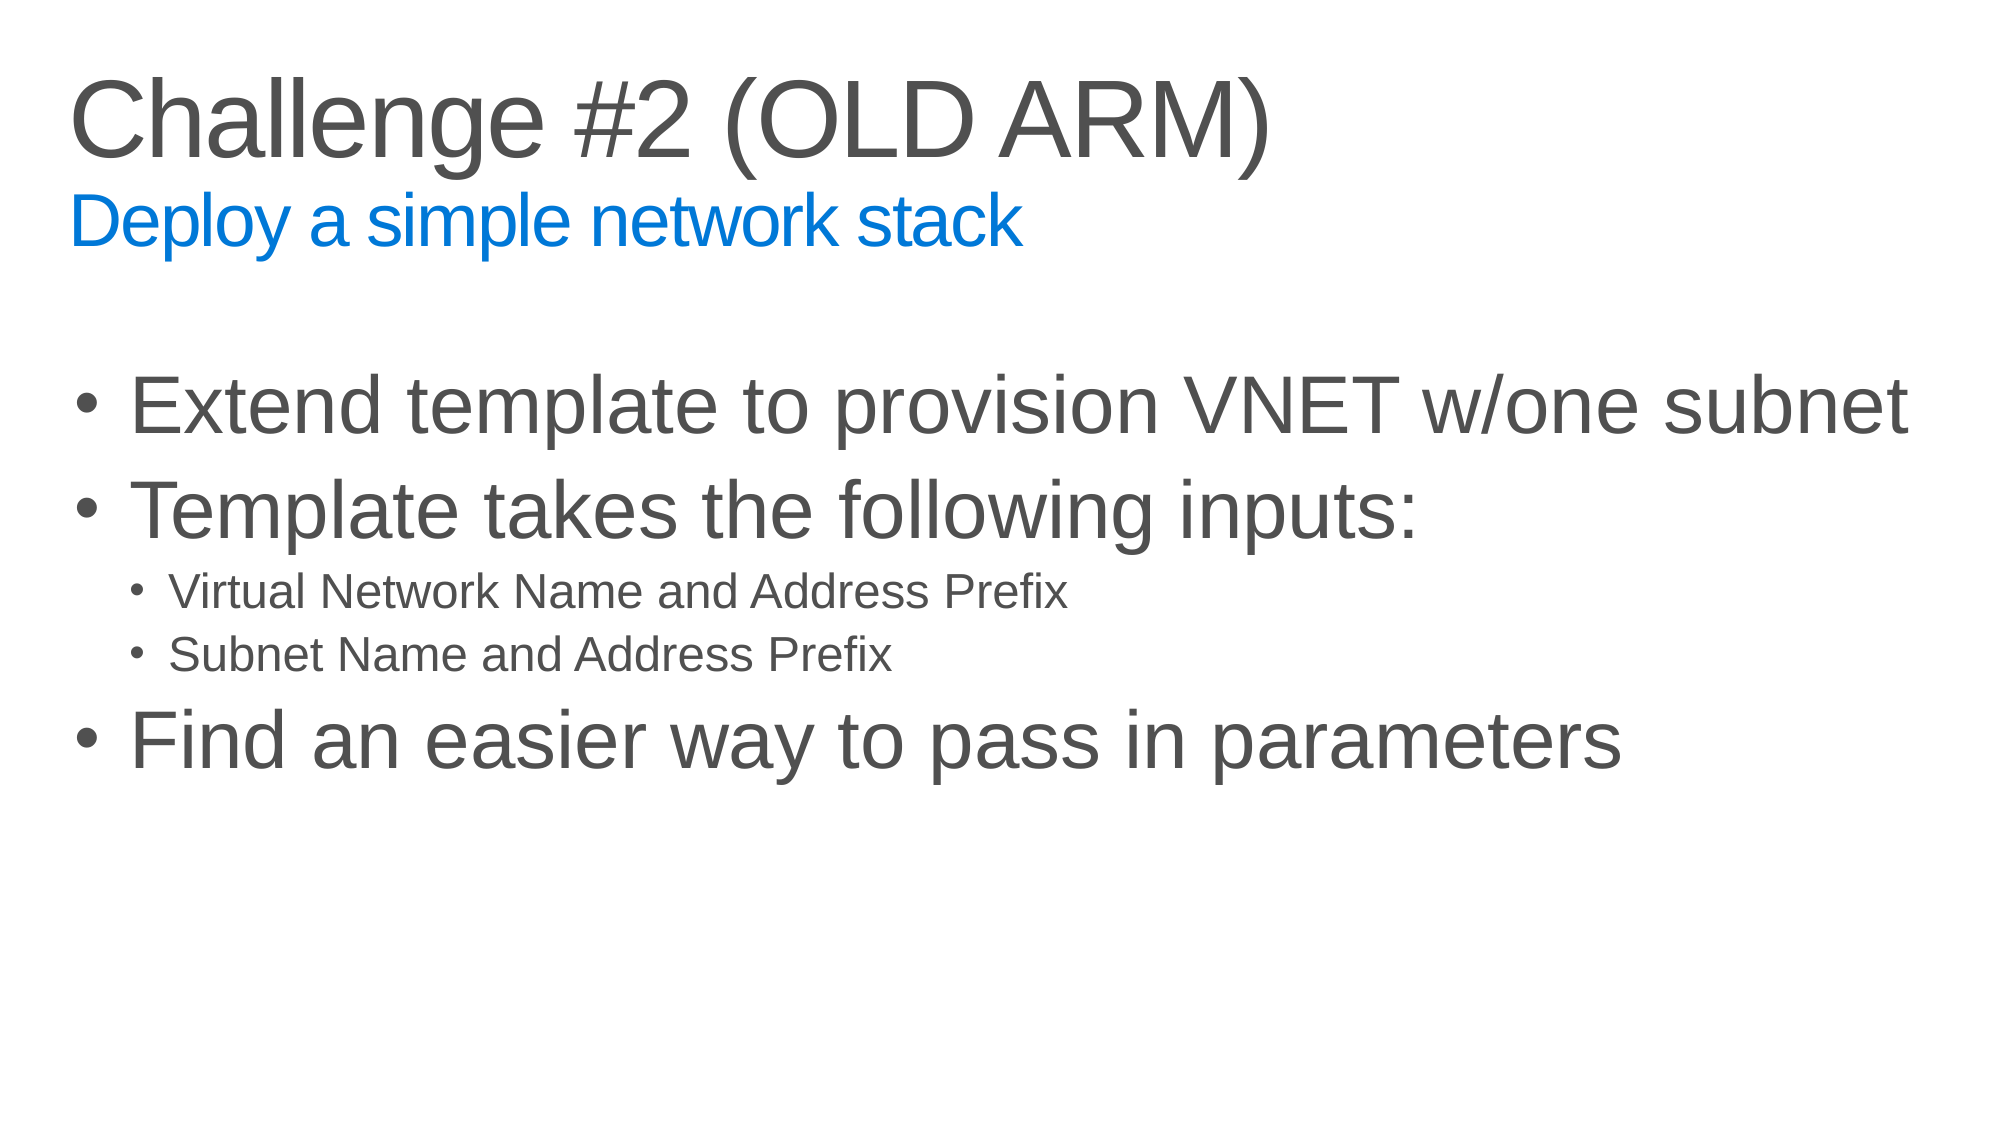

# Challenge #2 (OLD ARM) Deploy a simple network stack
Extend template to provision VNET w/one subnet
Template takes the following inputs:
Virtual Network Name and Address Prefix
Subnet Name and Address Prefix
Find an easier way to pass in parameters